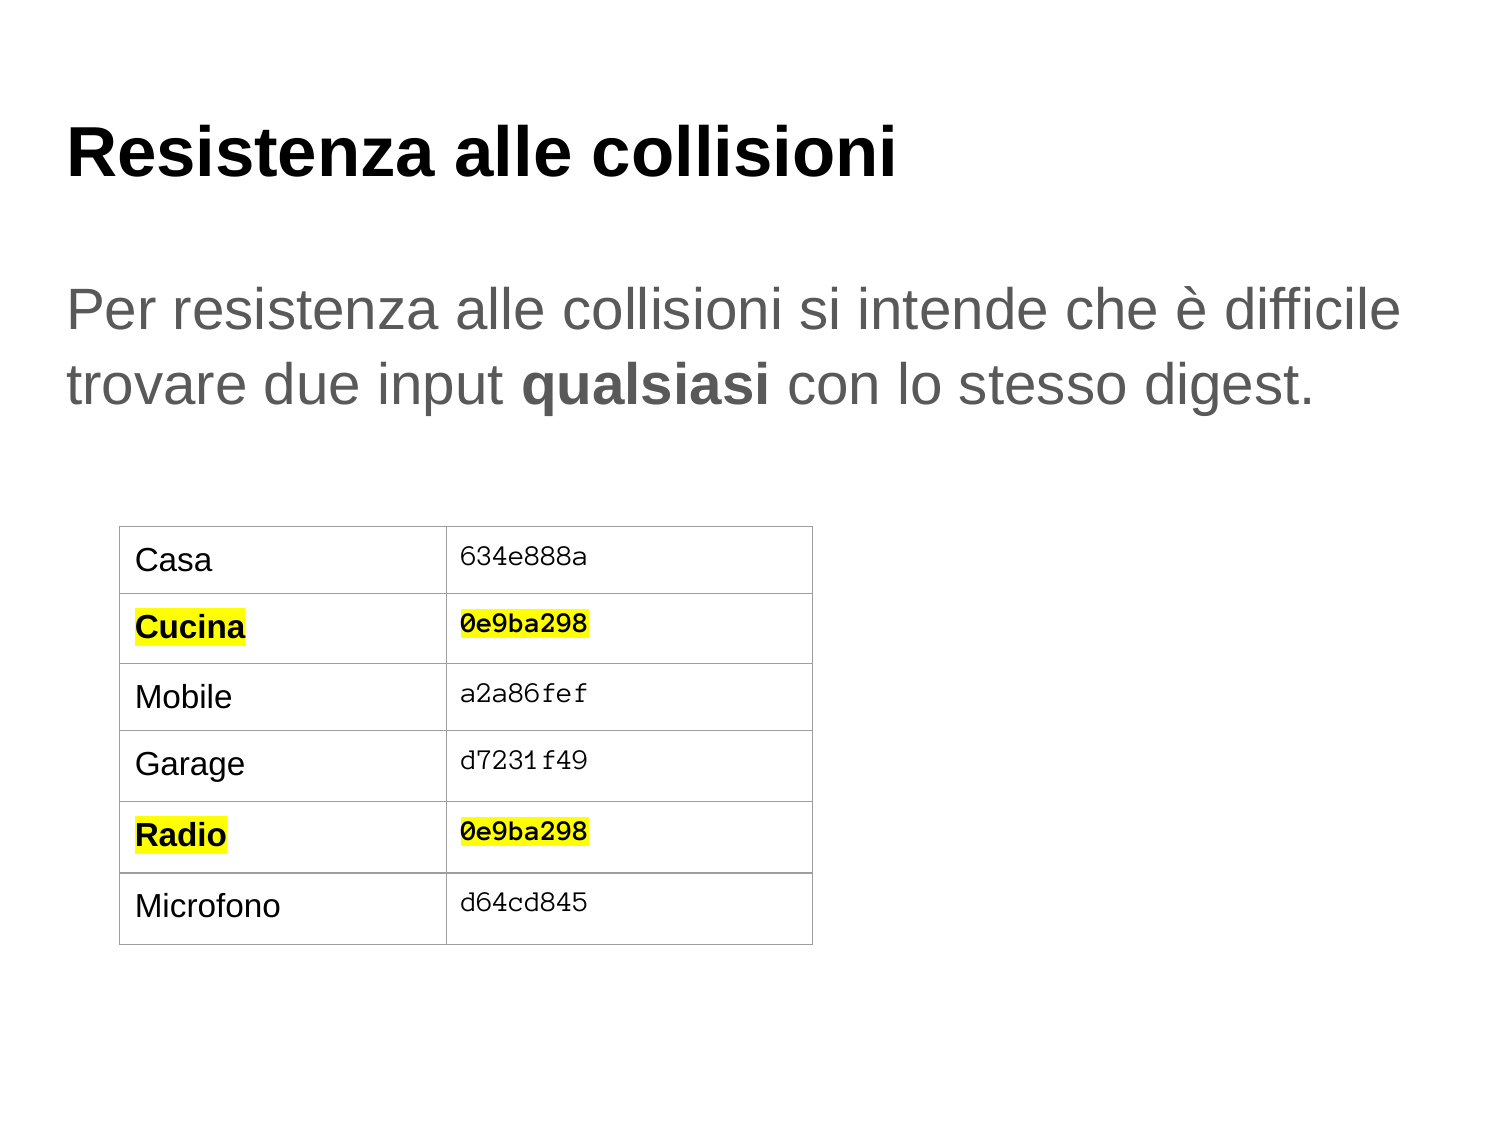

# Resistenza alle collisioni

Per resistenza alle collisioni si intende che è difficile trovare due input qualsiasi con lo stesso digest.
| Casa | 634e888a |
| --- | --- |
| Cucina | 0e9ba298 |
| Mobile | a2a86fef |
| Garage | d7231f49 |
| Radio | 0e9ba298 |
| Microfono | d64cd845 |